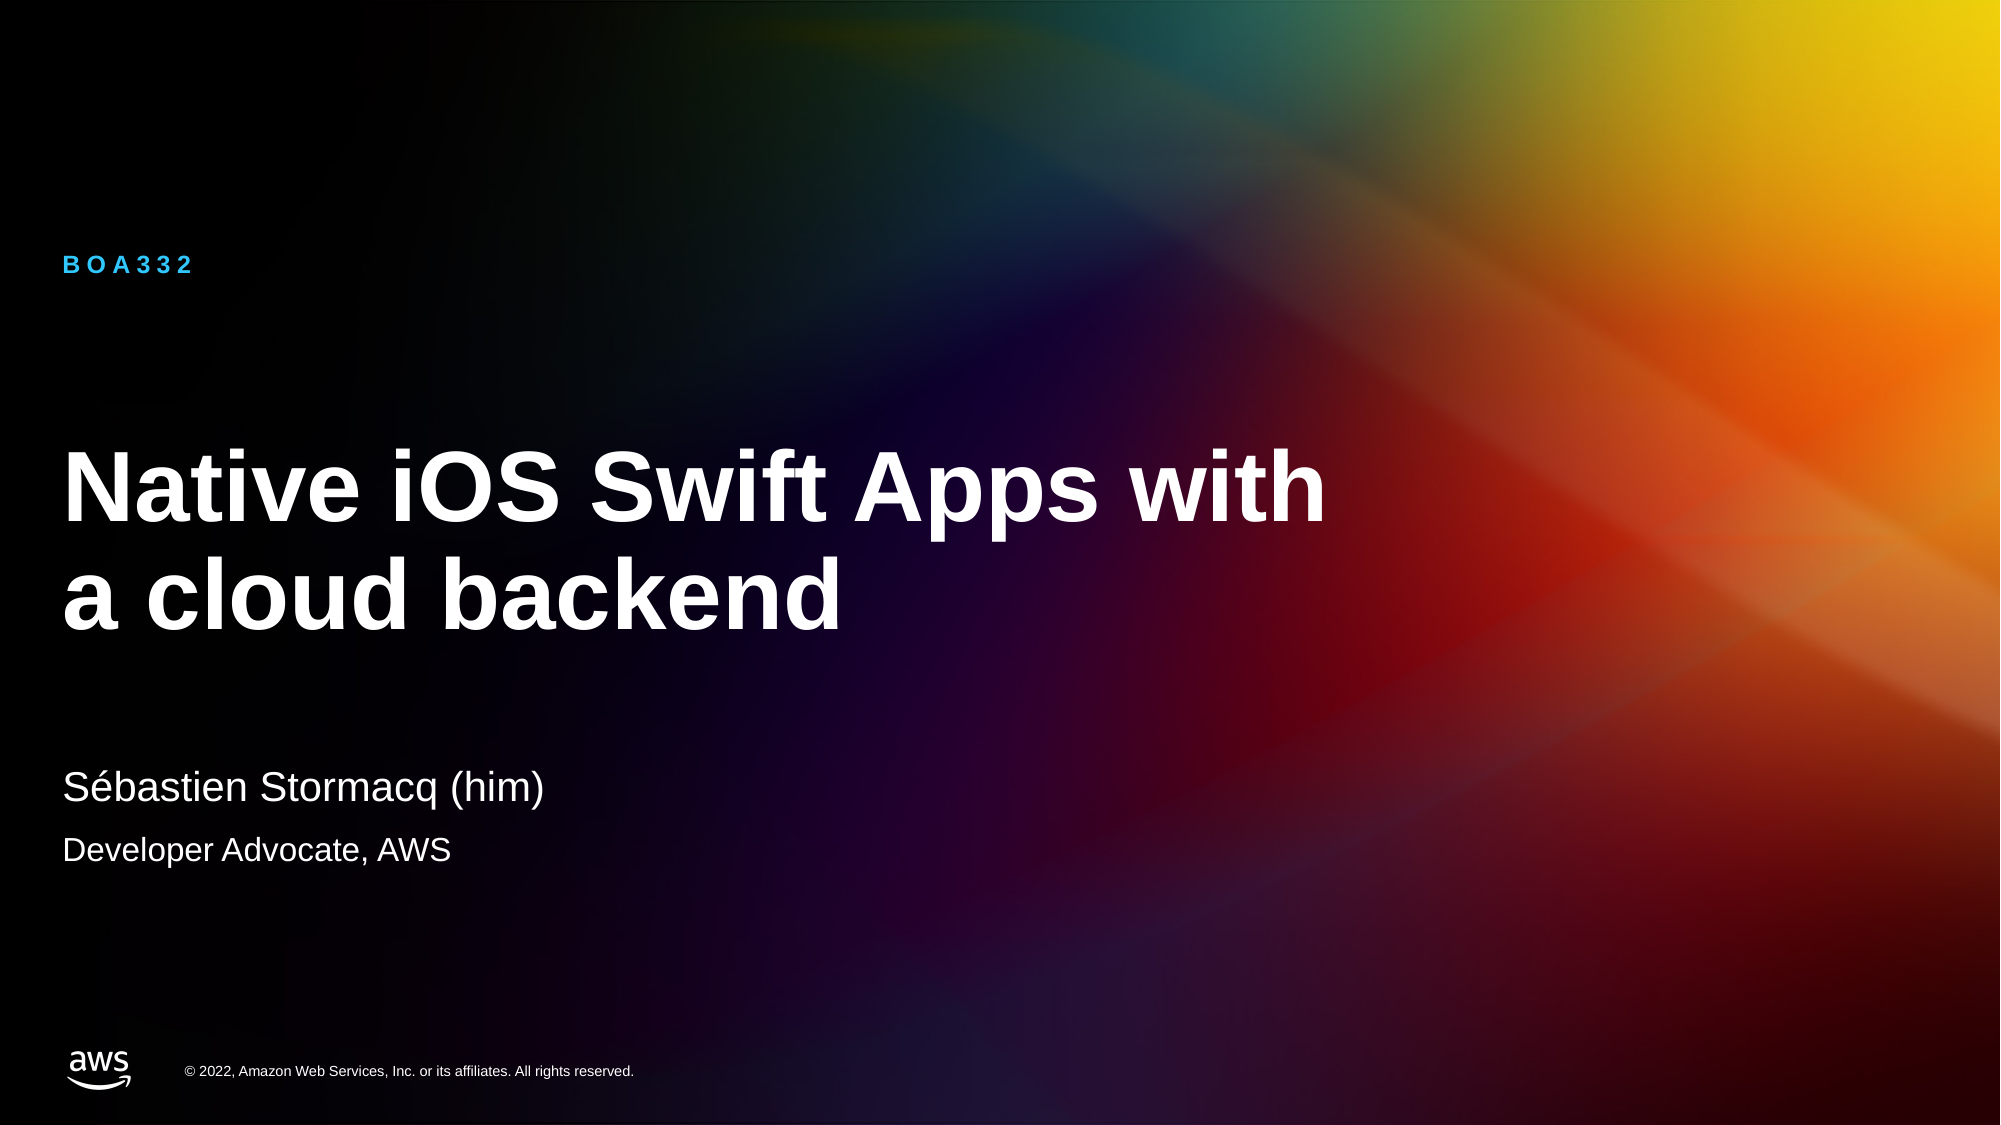

BOA332

# Native iOS Swift Apps with a cloud backend
Sébastien Stormacq (him)
Developer Advocate, AWS